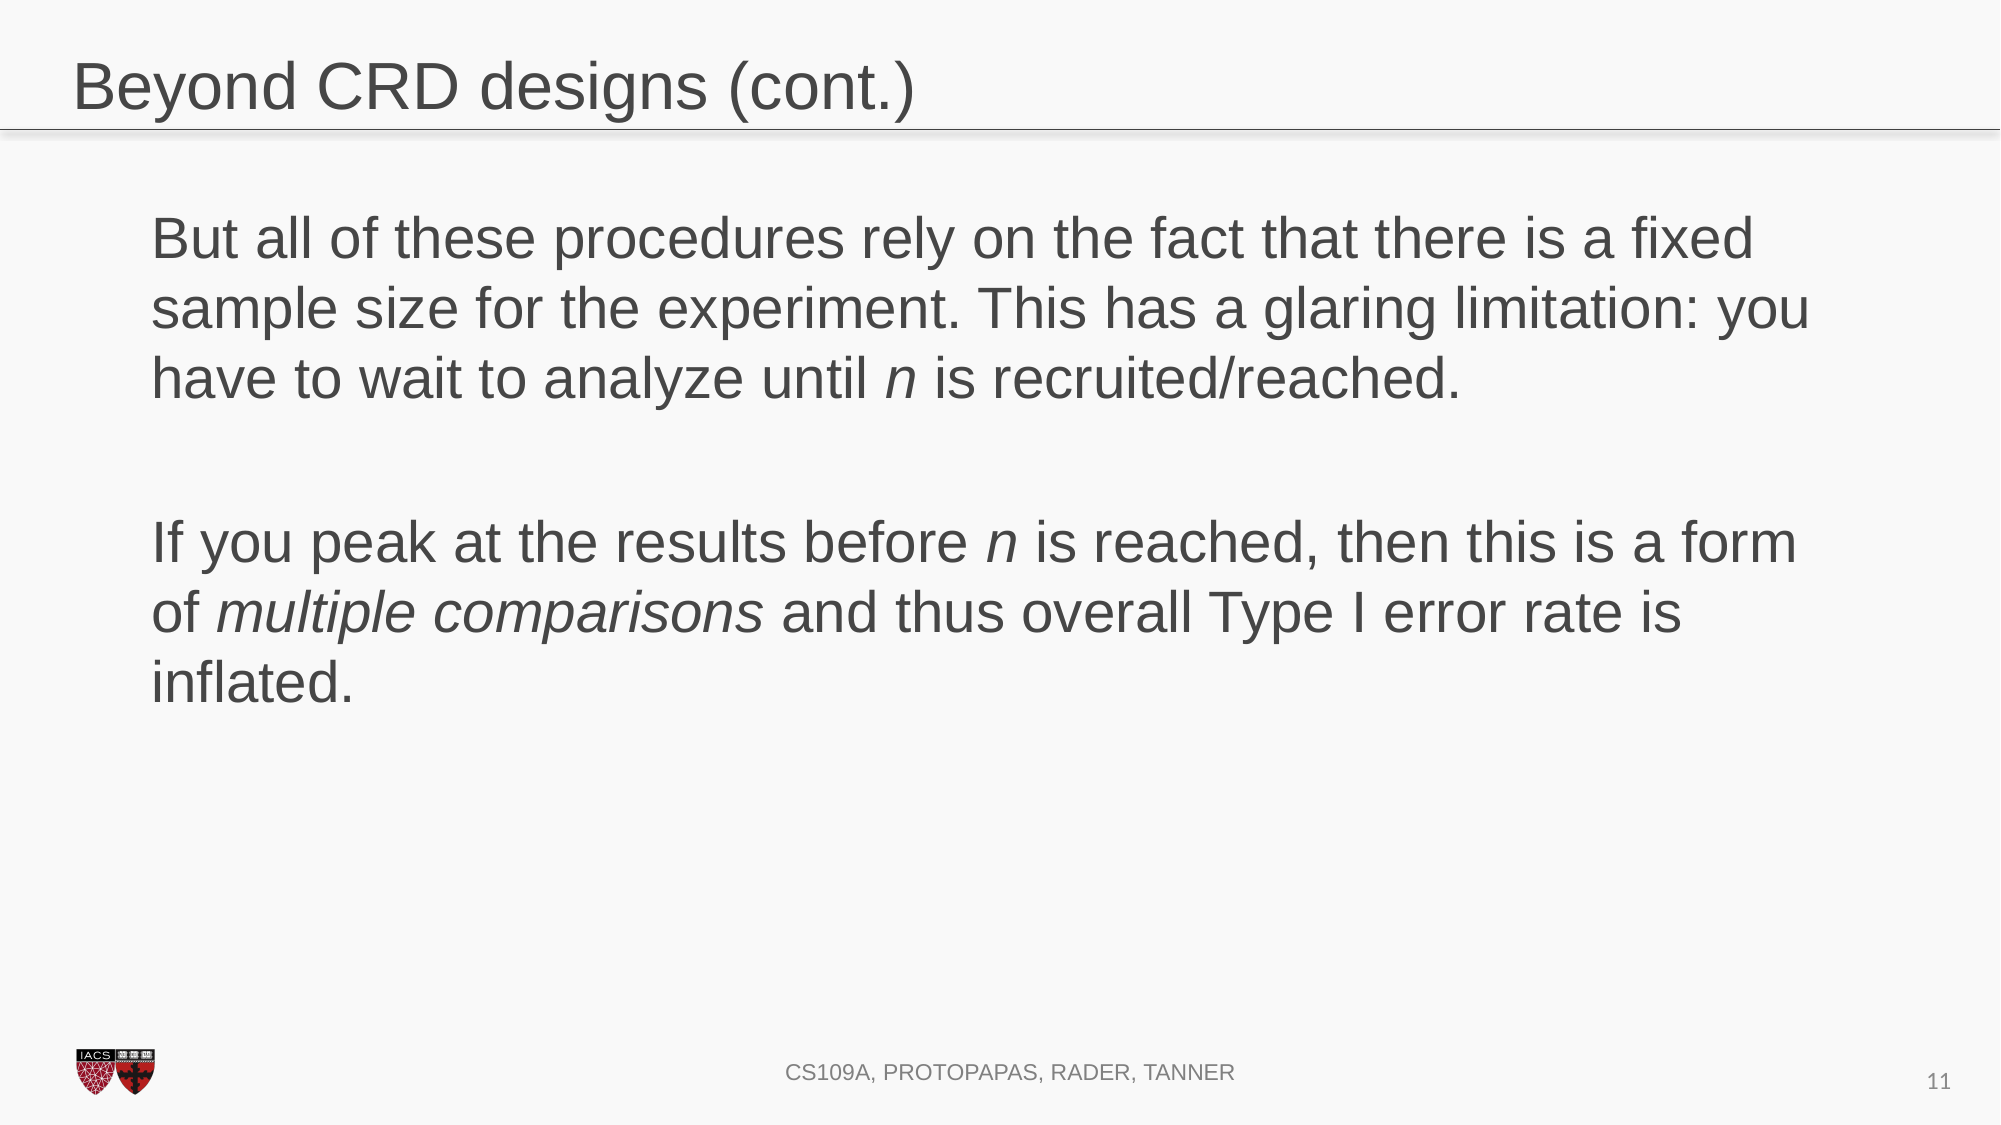

# Beyond CRD designs (cont.)
But all of these procedures rely on the fact that there is a fixed sample size for the experiment. This has a glaring limitation: you have to wait to analyze until n is recruited/reached.

If you peak at the results before n is reached, then this is a form of multiple comparisons and thus overall Type I error rate is inflated.
11